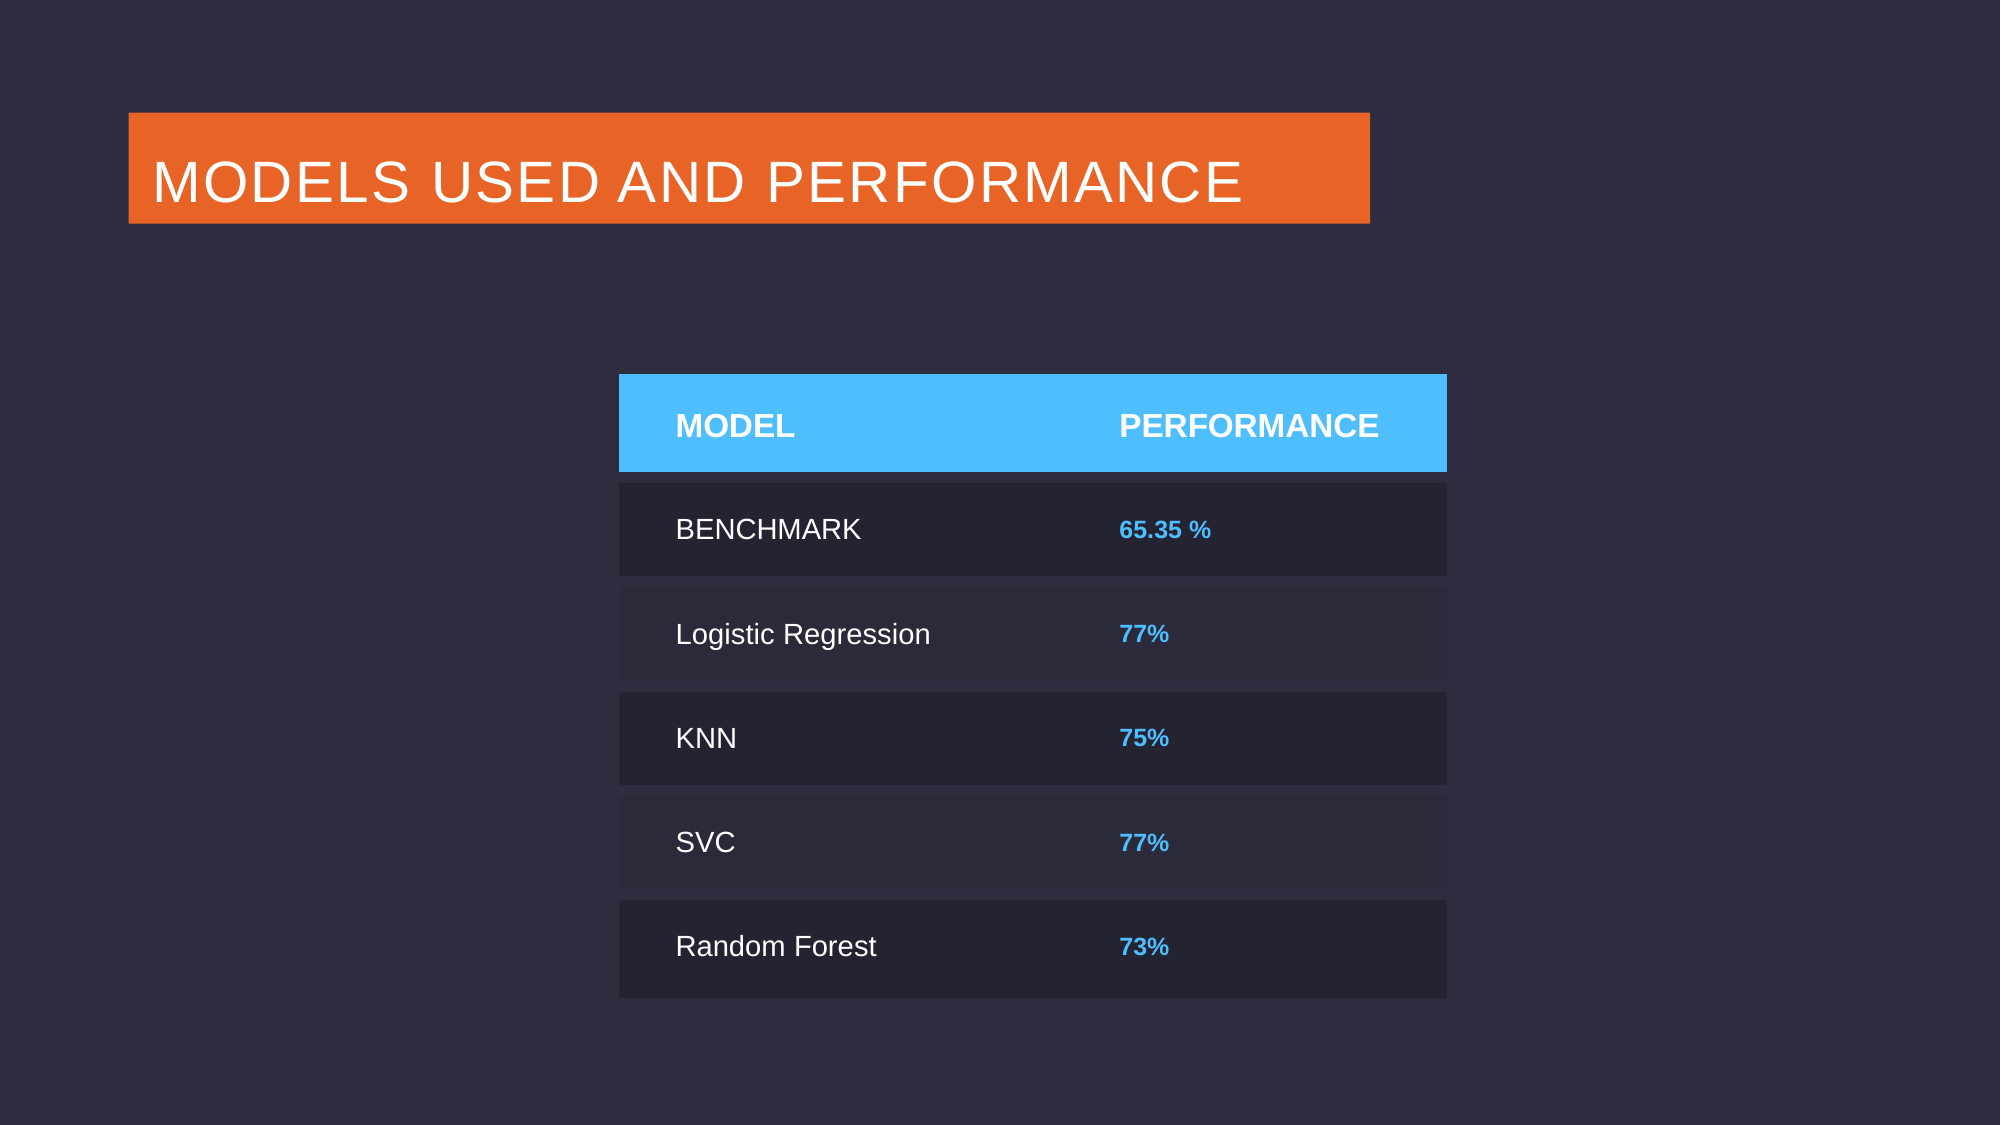

MODELS USED AND PERFORMANCE
| MODEL | PERFORMANCE |
| --- | --- |
| BENCHMARK | 65.35 % |
| Logistic Regression | 77% |
| KNN | 75% |
| SVC | 77% |
| Random Forest | 73% |